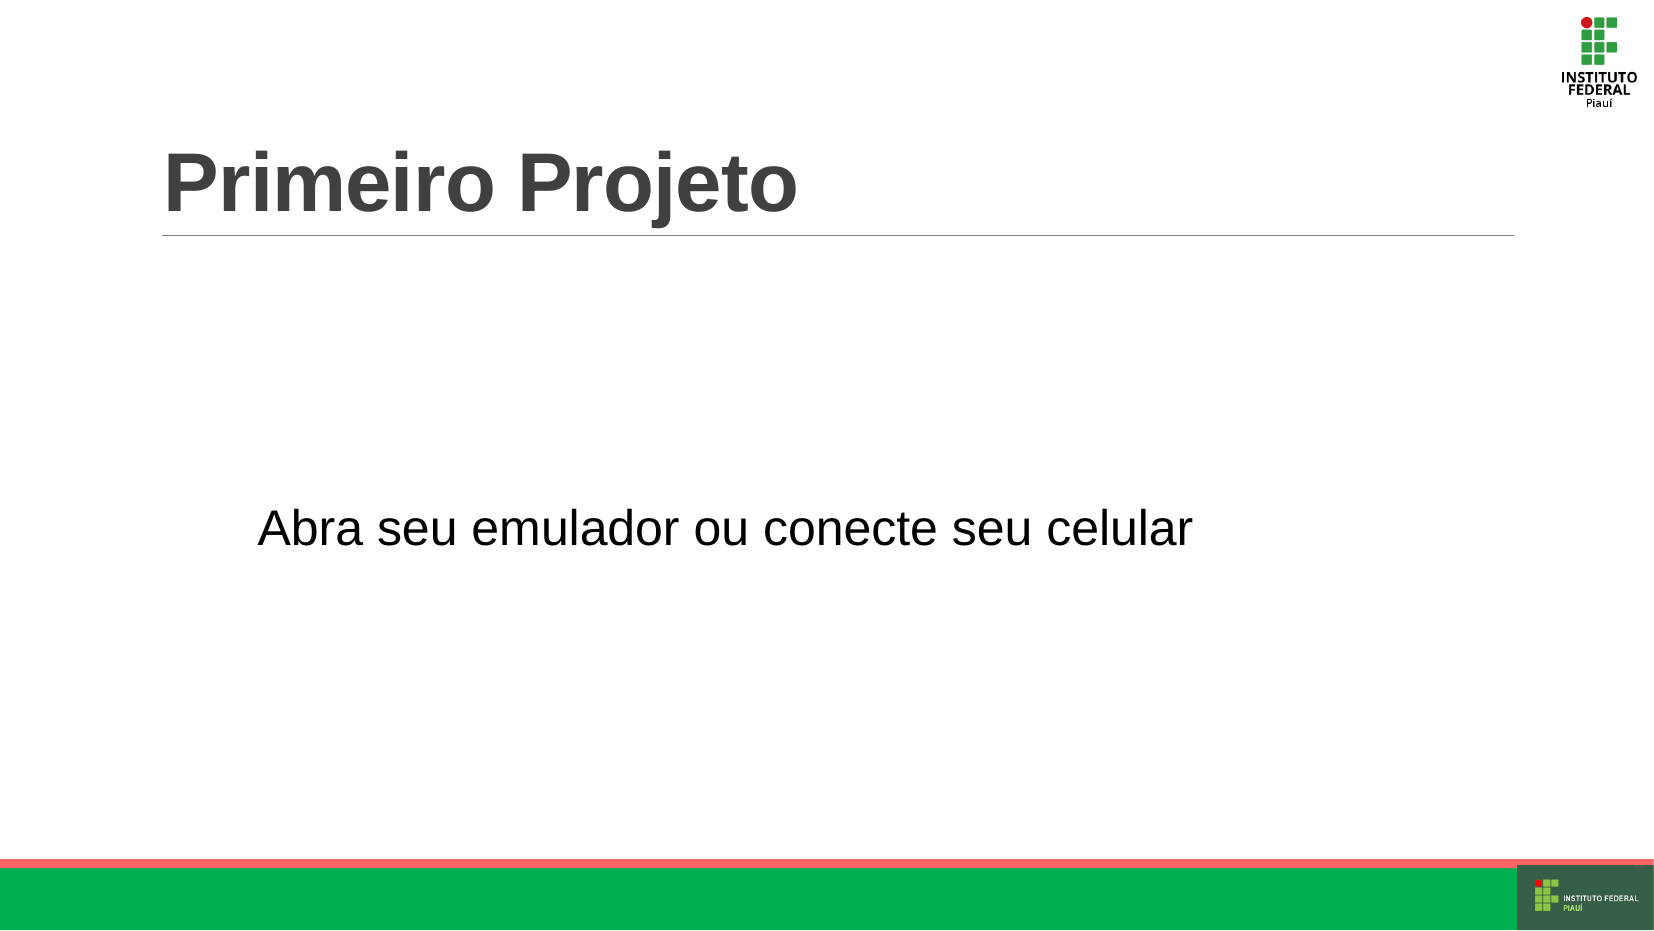

# Primeiro Projeto
Abra seu emulador ou conecte seu celular